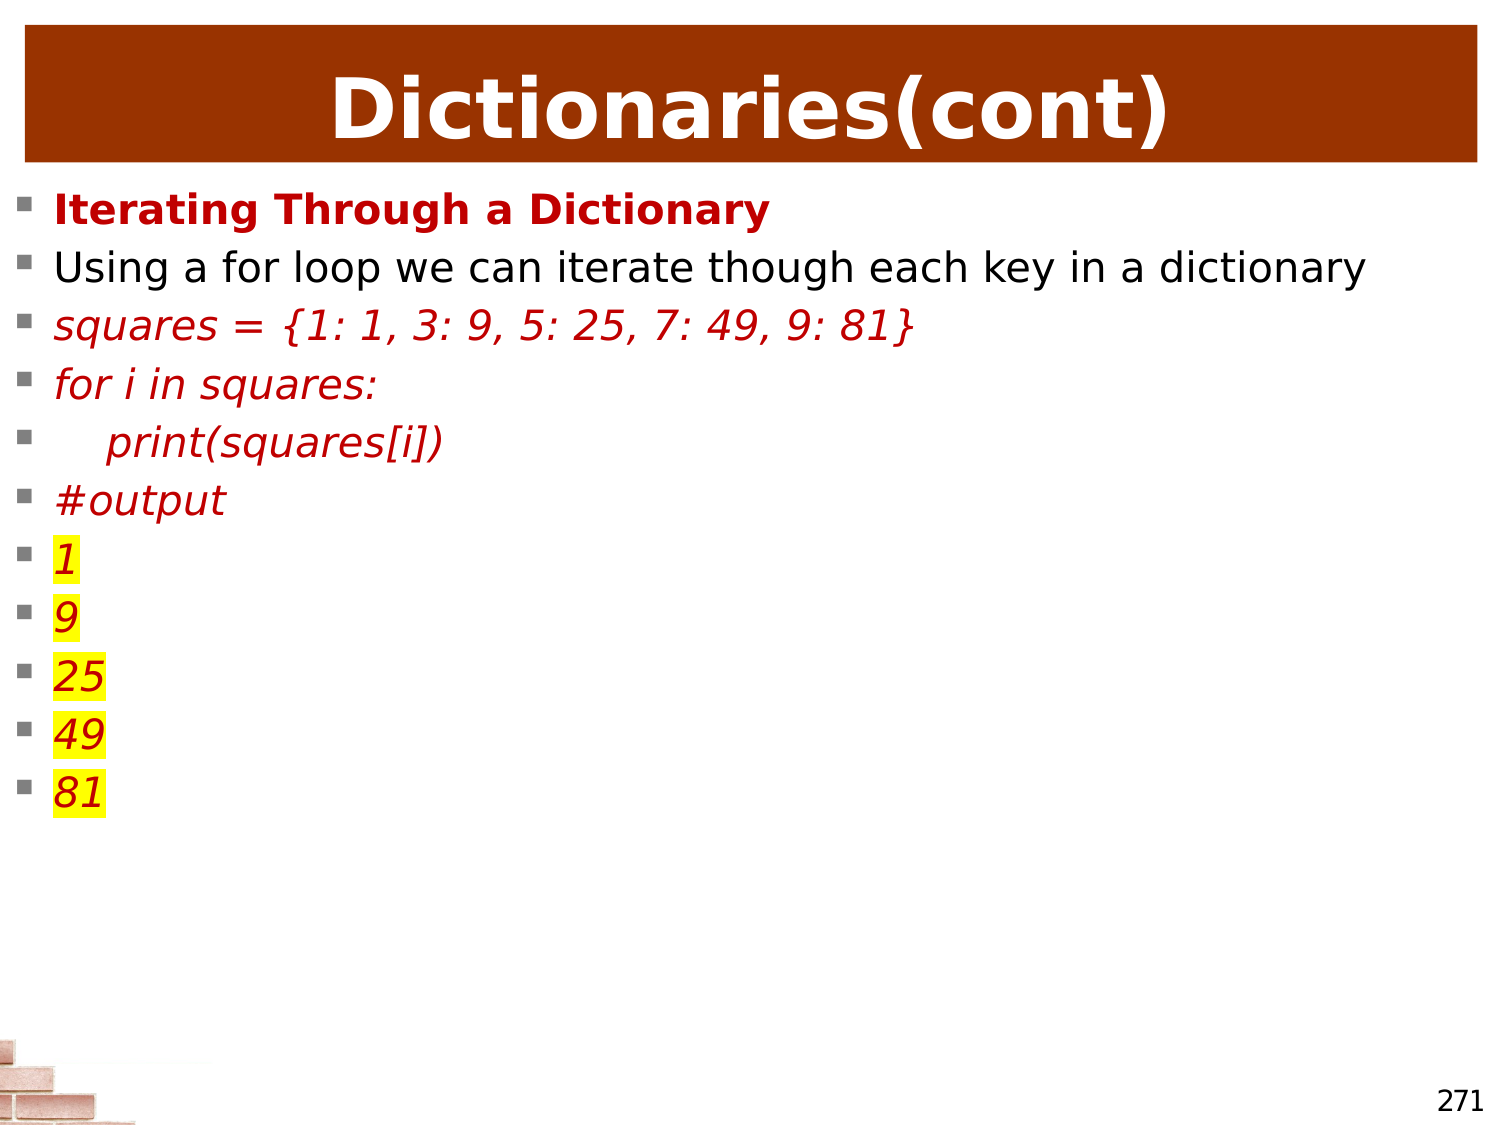

# Dictionaries(cont)
Iterating Through a Dictionary
Using a for loop we can iterate though each key in a dictionary
squares = {1: 1, 3: 9, 5: 25, 7: 49, 9: 81}
for i in squares:
    print(squares[i])
#output
1
9
25
49
81

271